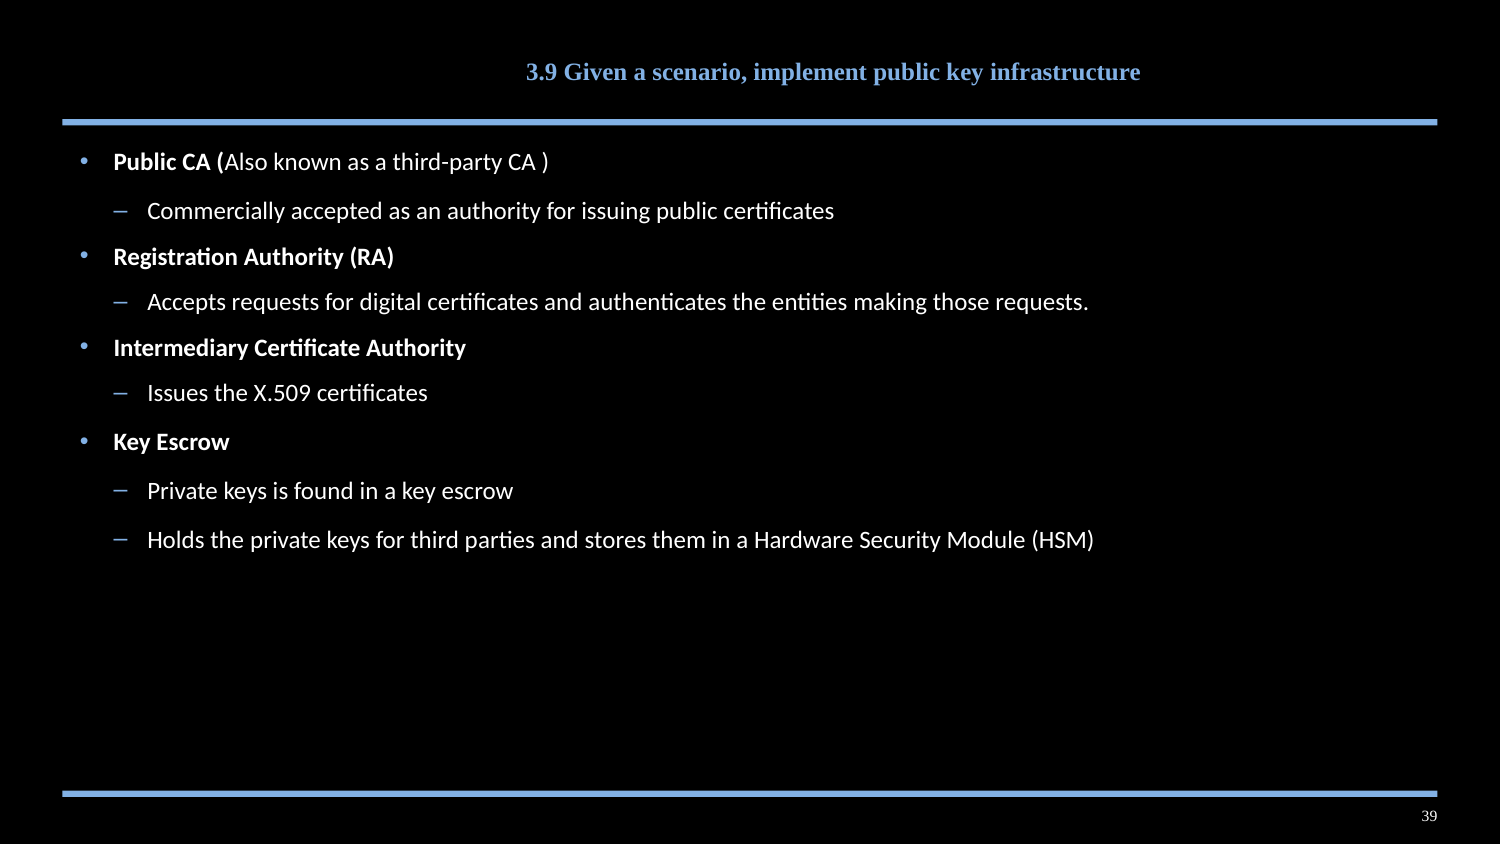

# 3.9 Given a scenario, implement public key infrastructure
Public CA (Also known as a third-party CA )
Commercially accepted as an authority for issuing public certificates
Registration Authority (RA)
Accepts requests for digital certificates and authenticates the entities making those requests.
Intermediary Certificate Authority
Issues the X.509 certificates
Key Escrow
Private keys is found in a key escrow
Holds the private keys for third parties and stores them in a Hardware Security Module (HSM)

39